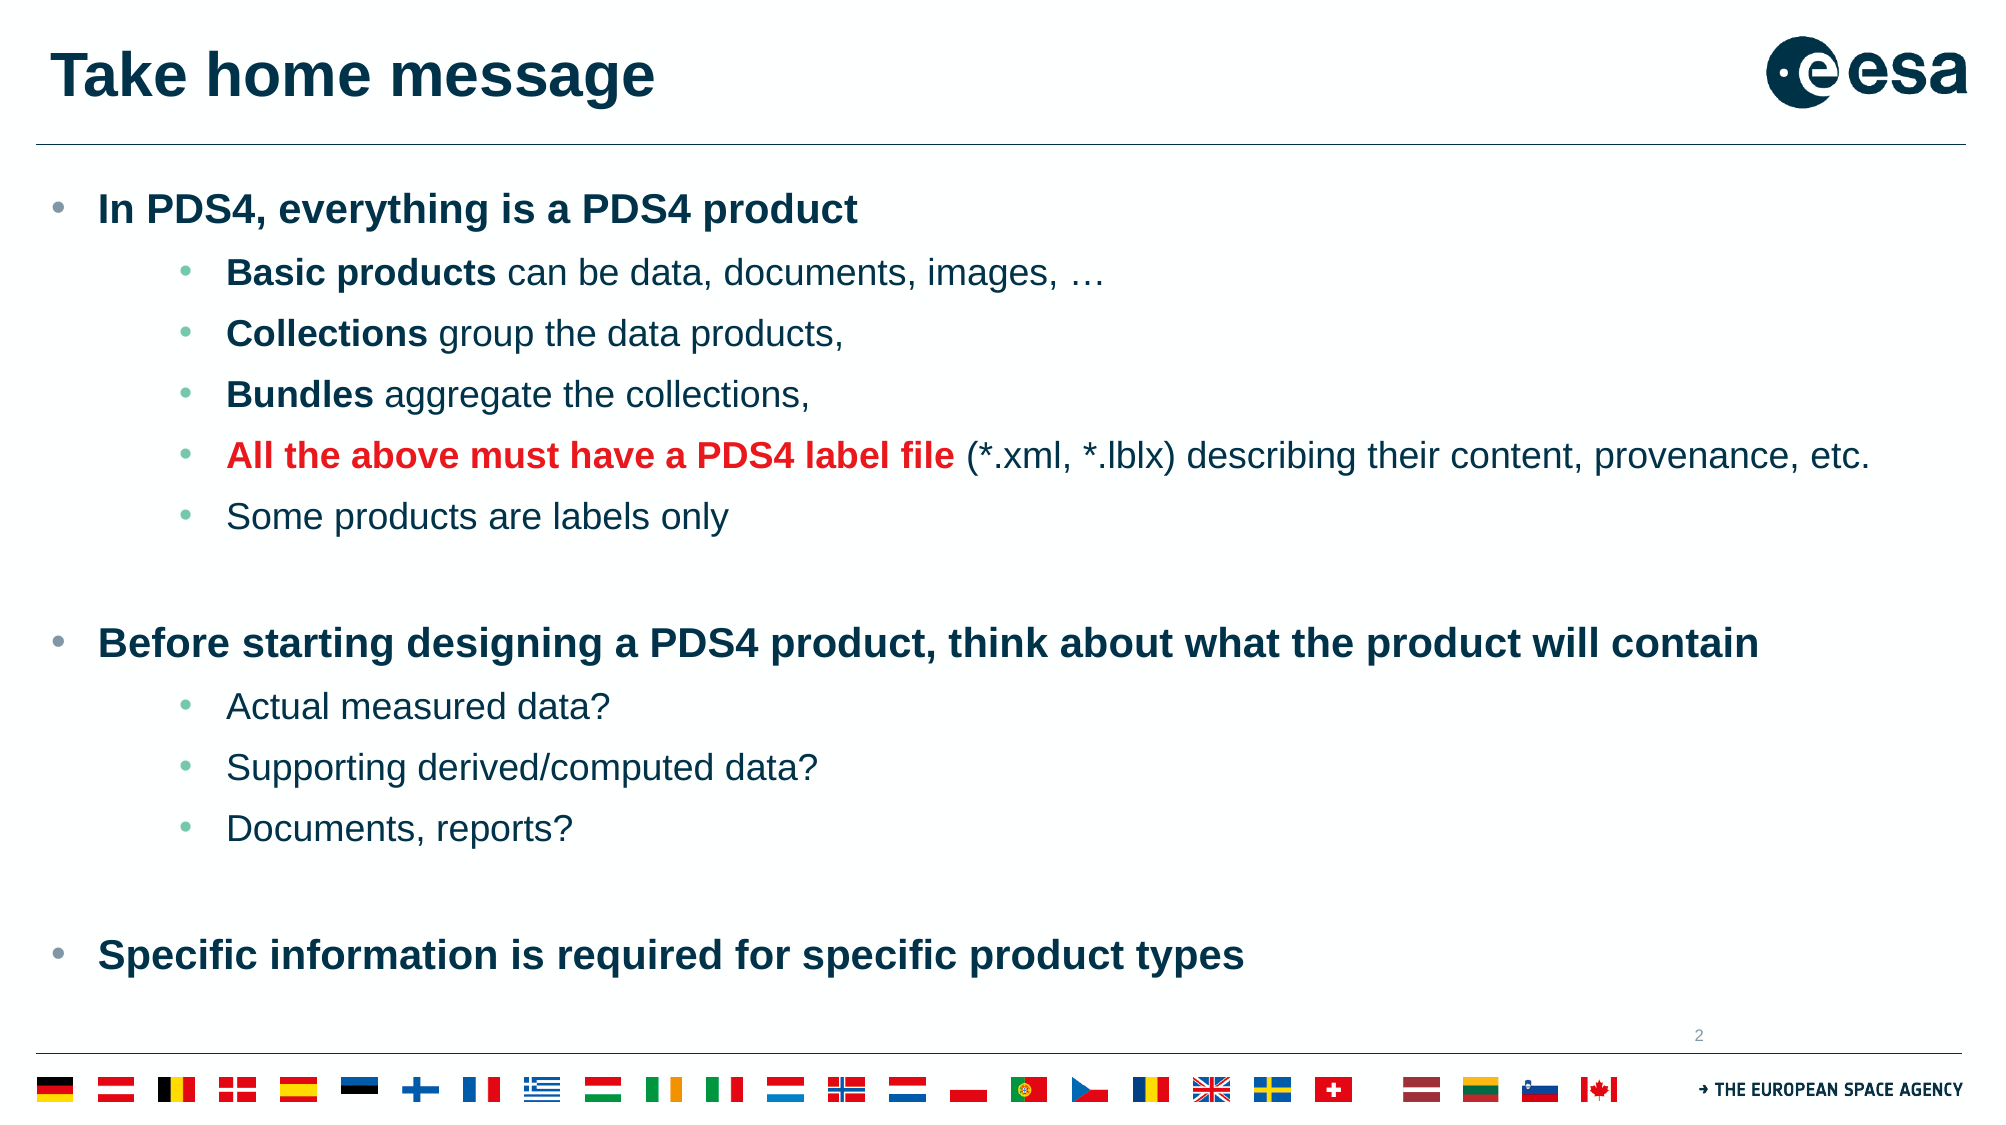

# Take home message
In PDS4, everything is a PDS4 product
Basic products can be data, documents, images, …
Collections group the data products,
Bundles aggregate the collections,
All the above must have a PDS4 label file (*.xml, *.lblx) describing their content, provenance, etc.
Some products are labels only

Before starting designing a PDS4 product, think about what the product will contain
Actual measured data?
Supporting derived/computed data?
Documents, reports?

Specific information is required for specific product types